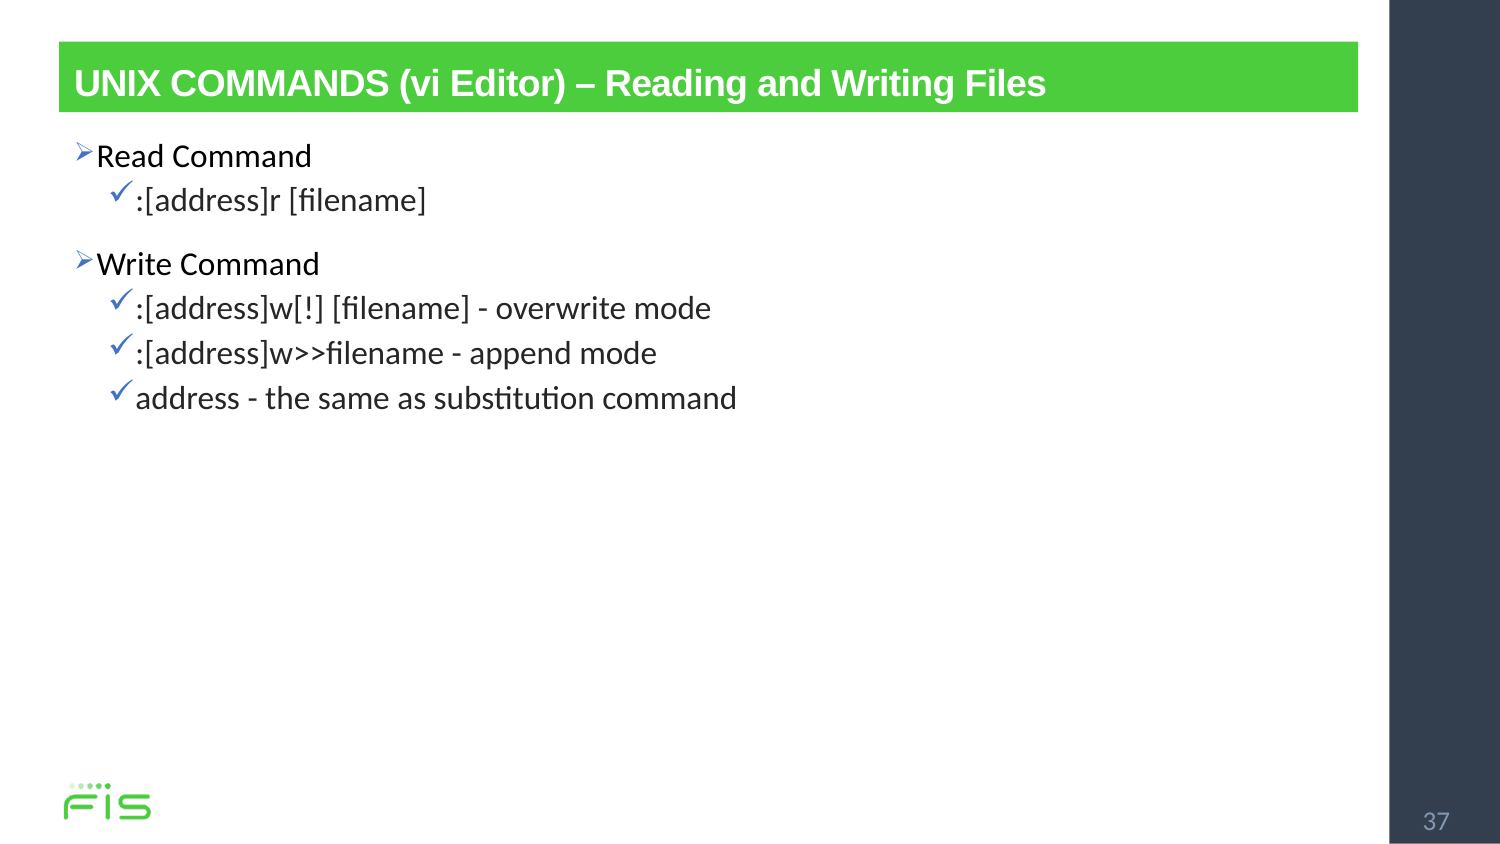

# UNIX COMMANDS (vi Editor) – Reading and Writing Files
Read Command
:[address]r [filename]
Write Command
:[address]w[!] [filename] - overwrite mode
:[address]w>>filename - append mode
address - the same as substitution command
37